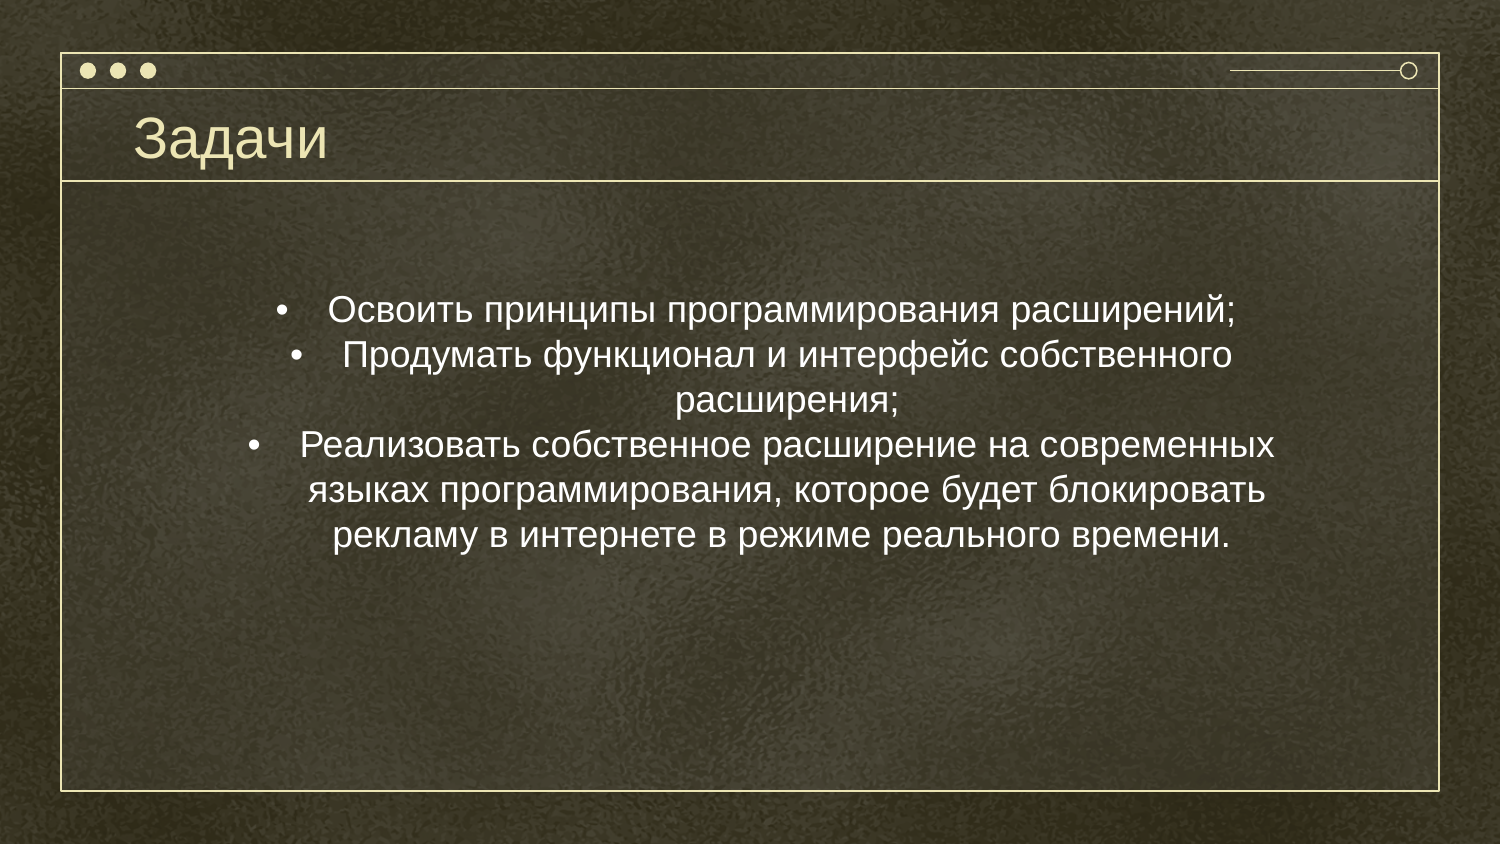

# Задачи
•	Освоить принципы программирования расширений;
•	Продумать функционал и интерфейс собственного расширения;
•	Реализовать собственное расширение на современных языках программирования, которое будет блокировать рекламу в интернете в режиме реального времени.